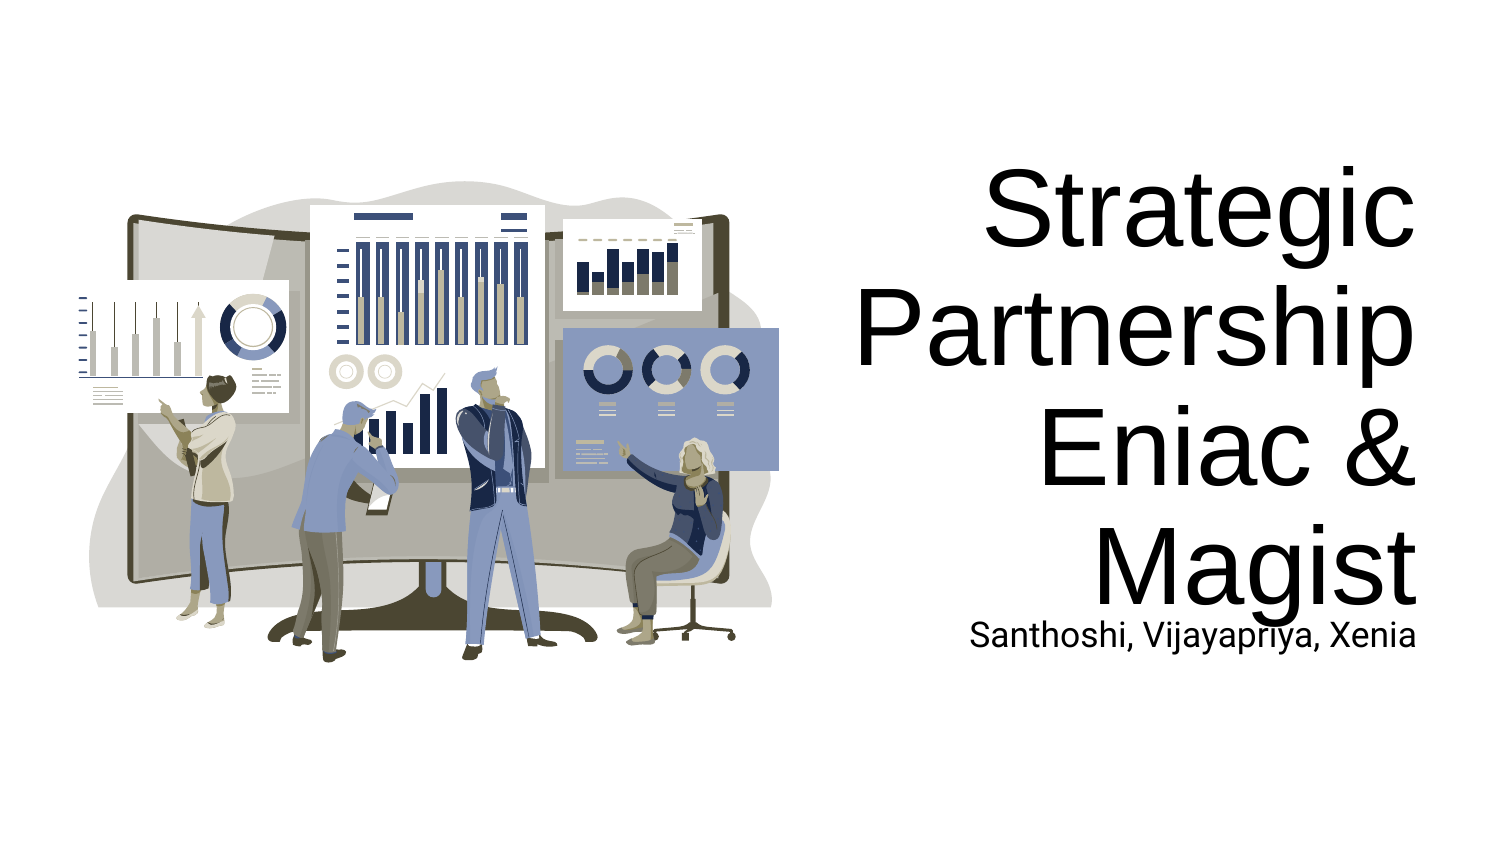

# Strategic Partnership Eniac & Magist
Santhoshi, Vijayapriya, Xenia